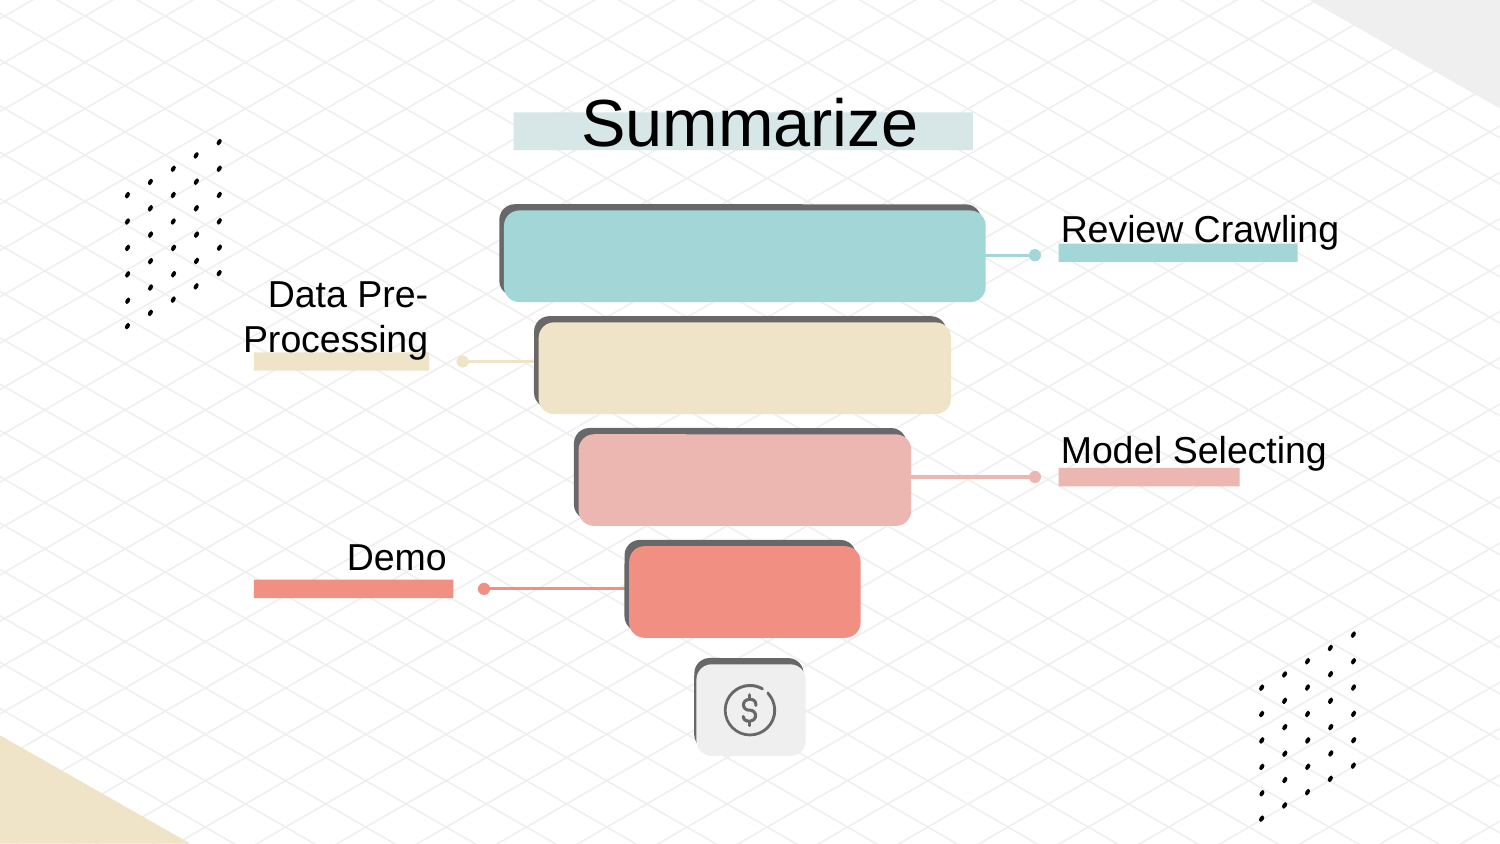

# Summarize

Review Crawling

Data Pre-Processing

Model Selecting

Demo